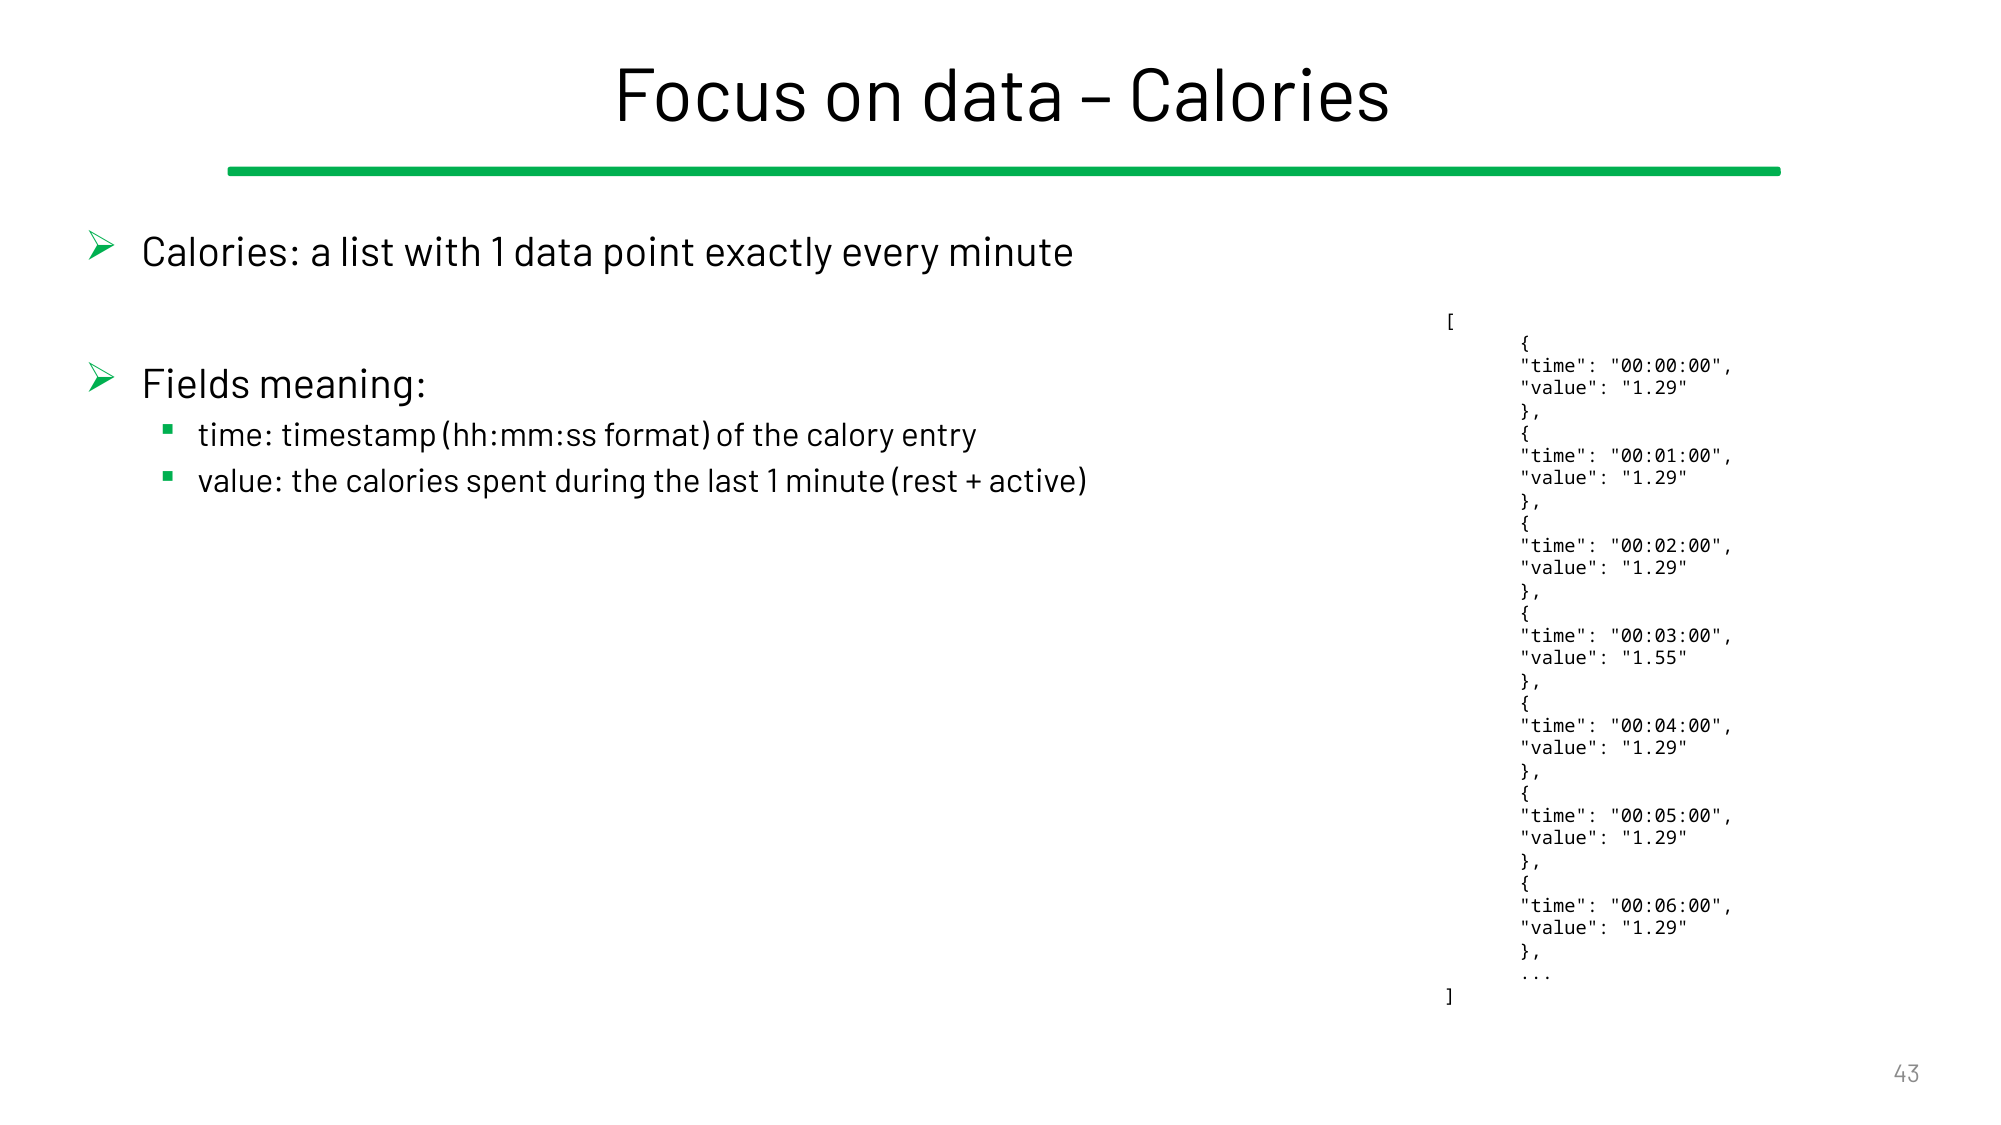

# Focus on data – Calories
Calories: a list with 1 data point exactly every minute

Fields meaning:
time: timestamp (hh:mm:ss format) of the calory entry
value: the calories spent during the last 1 minute (rest + active)

[
{
"time": "00:00:00",
"value": "1.29"
},
{
"time": "00:01:00",
"value": "1.29"
},
{
"time": "00:02:00",
"value": "1.29"
},
{
"time": "00:03:00",
"value": "1.55"
},
{
"time": "00:04:00",
"value": "1.29"
},
{
"time": "00:05:00",
"value": "1.29"
},
{
"time": "00:06:00",
"value": "1.29"
},
...
]
43